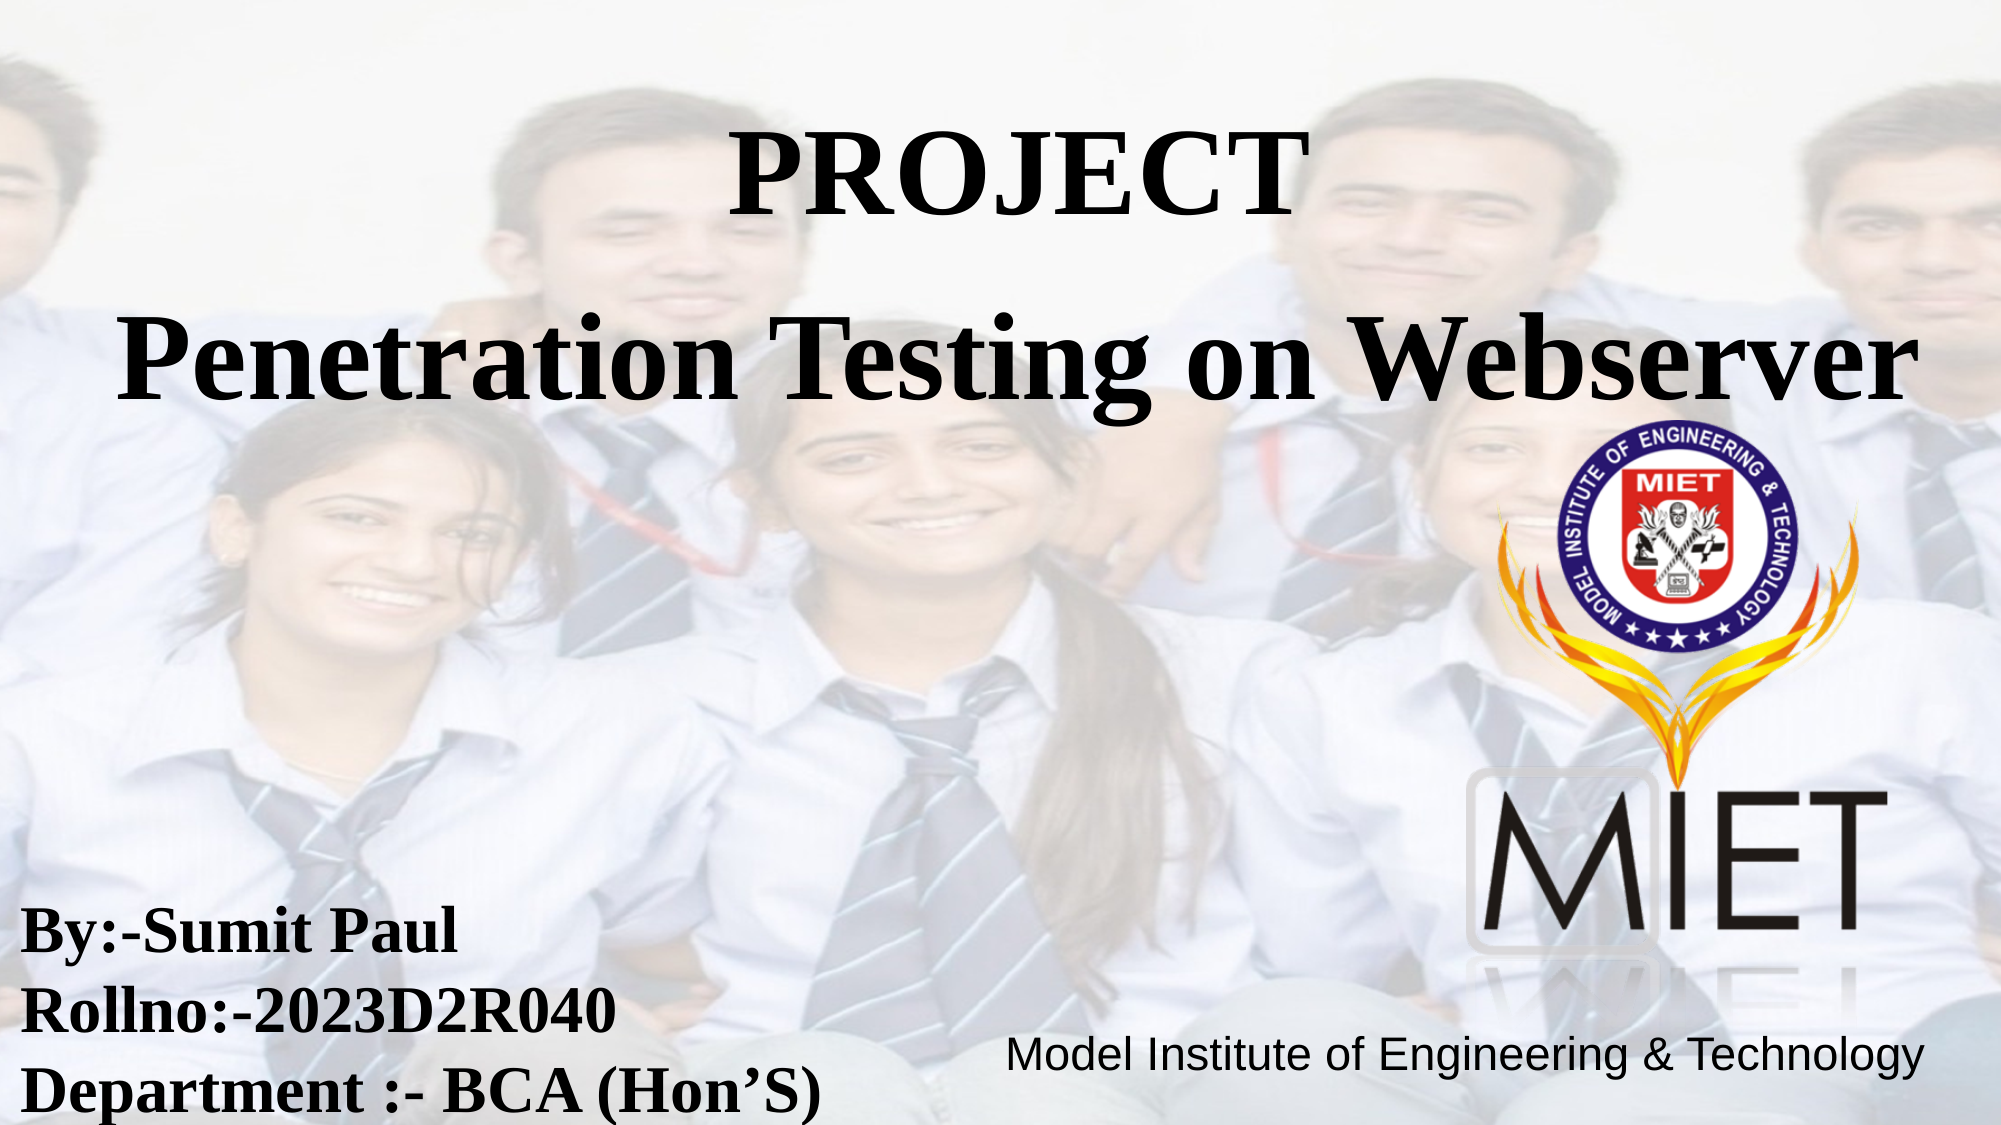

PROJECT
Penetration Testing on Webserver

By:-Sumit Paul
Rollno:-2023D2R040
Department :- BCA (Hon’S)

Model Institute of Engineering & Technology